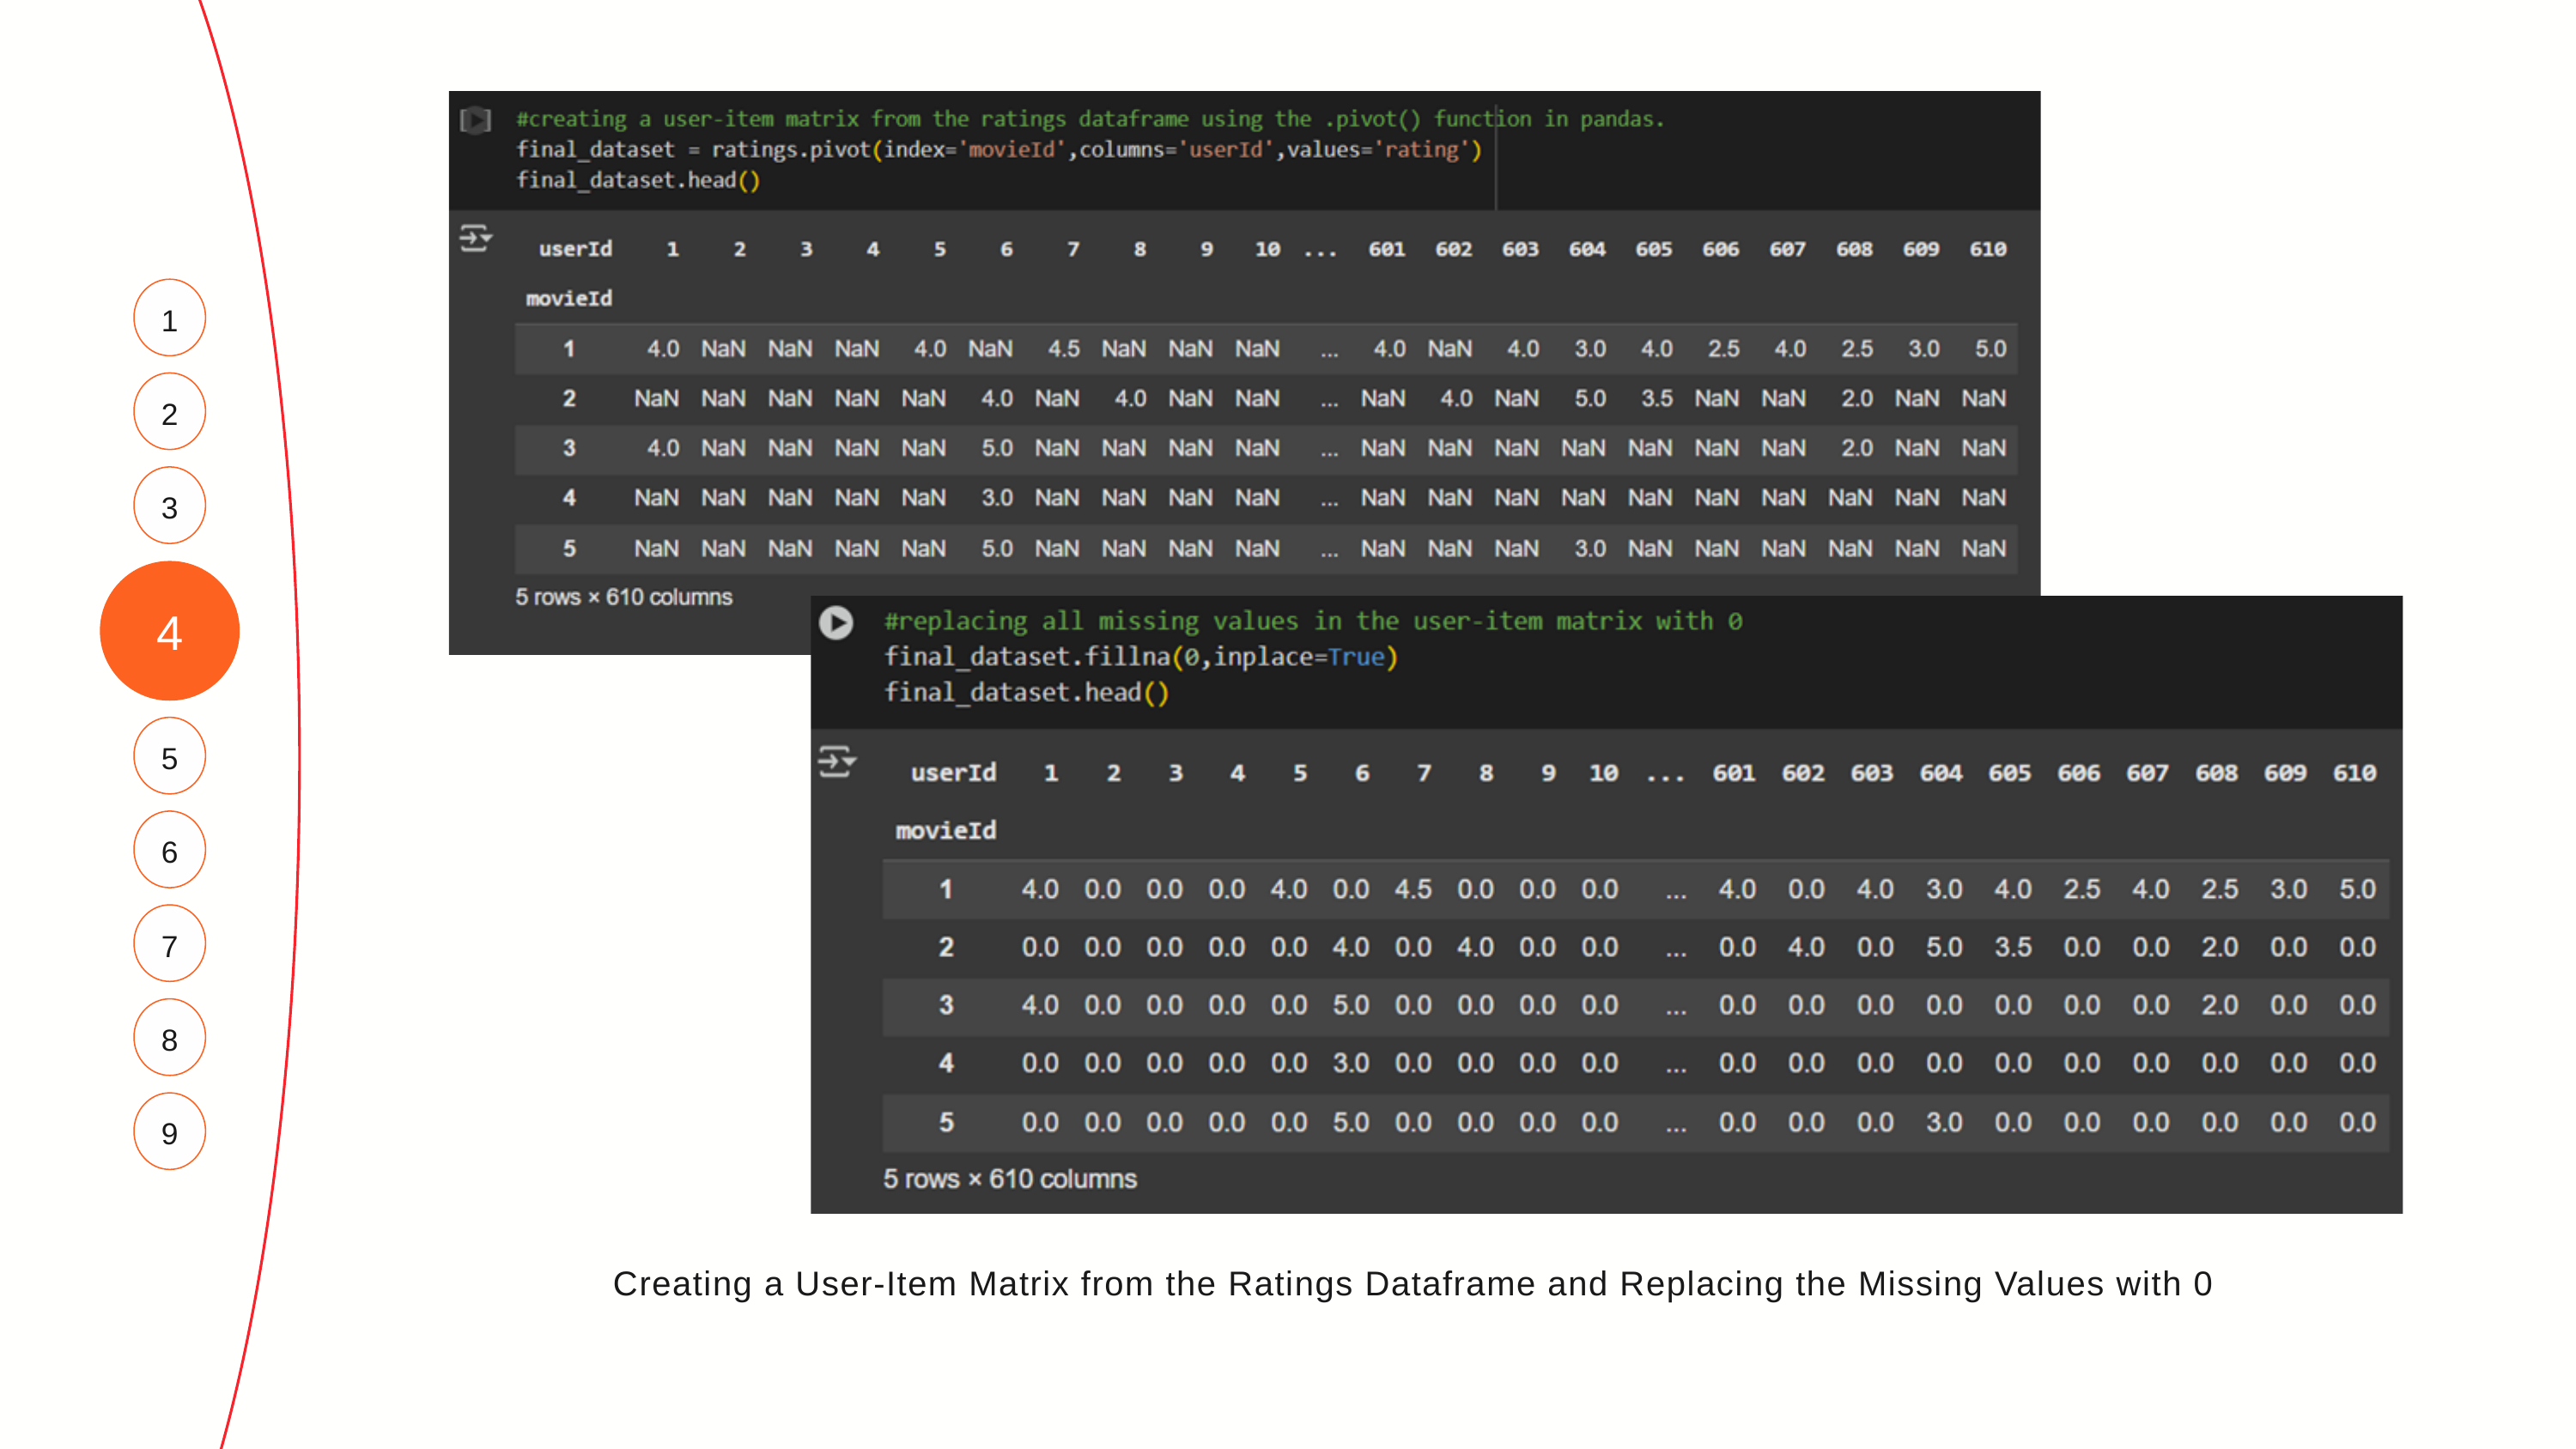

1

2

3

4

5

6

7

8

9
Creating a User-Item Matrix from the Ratings Dataframe and Replacing the Missing Values with 0